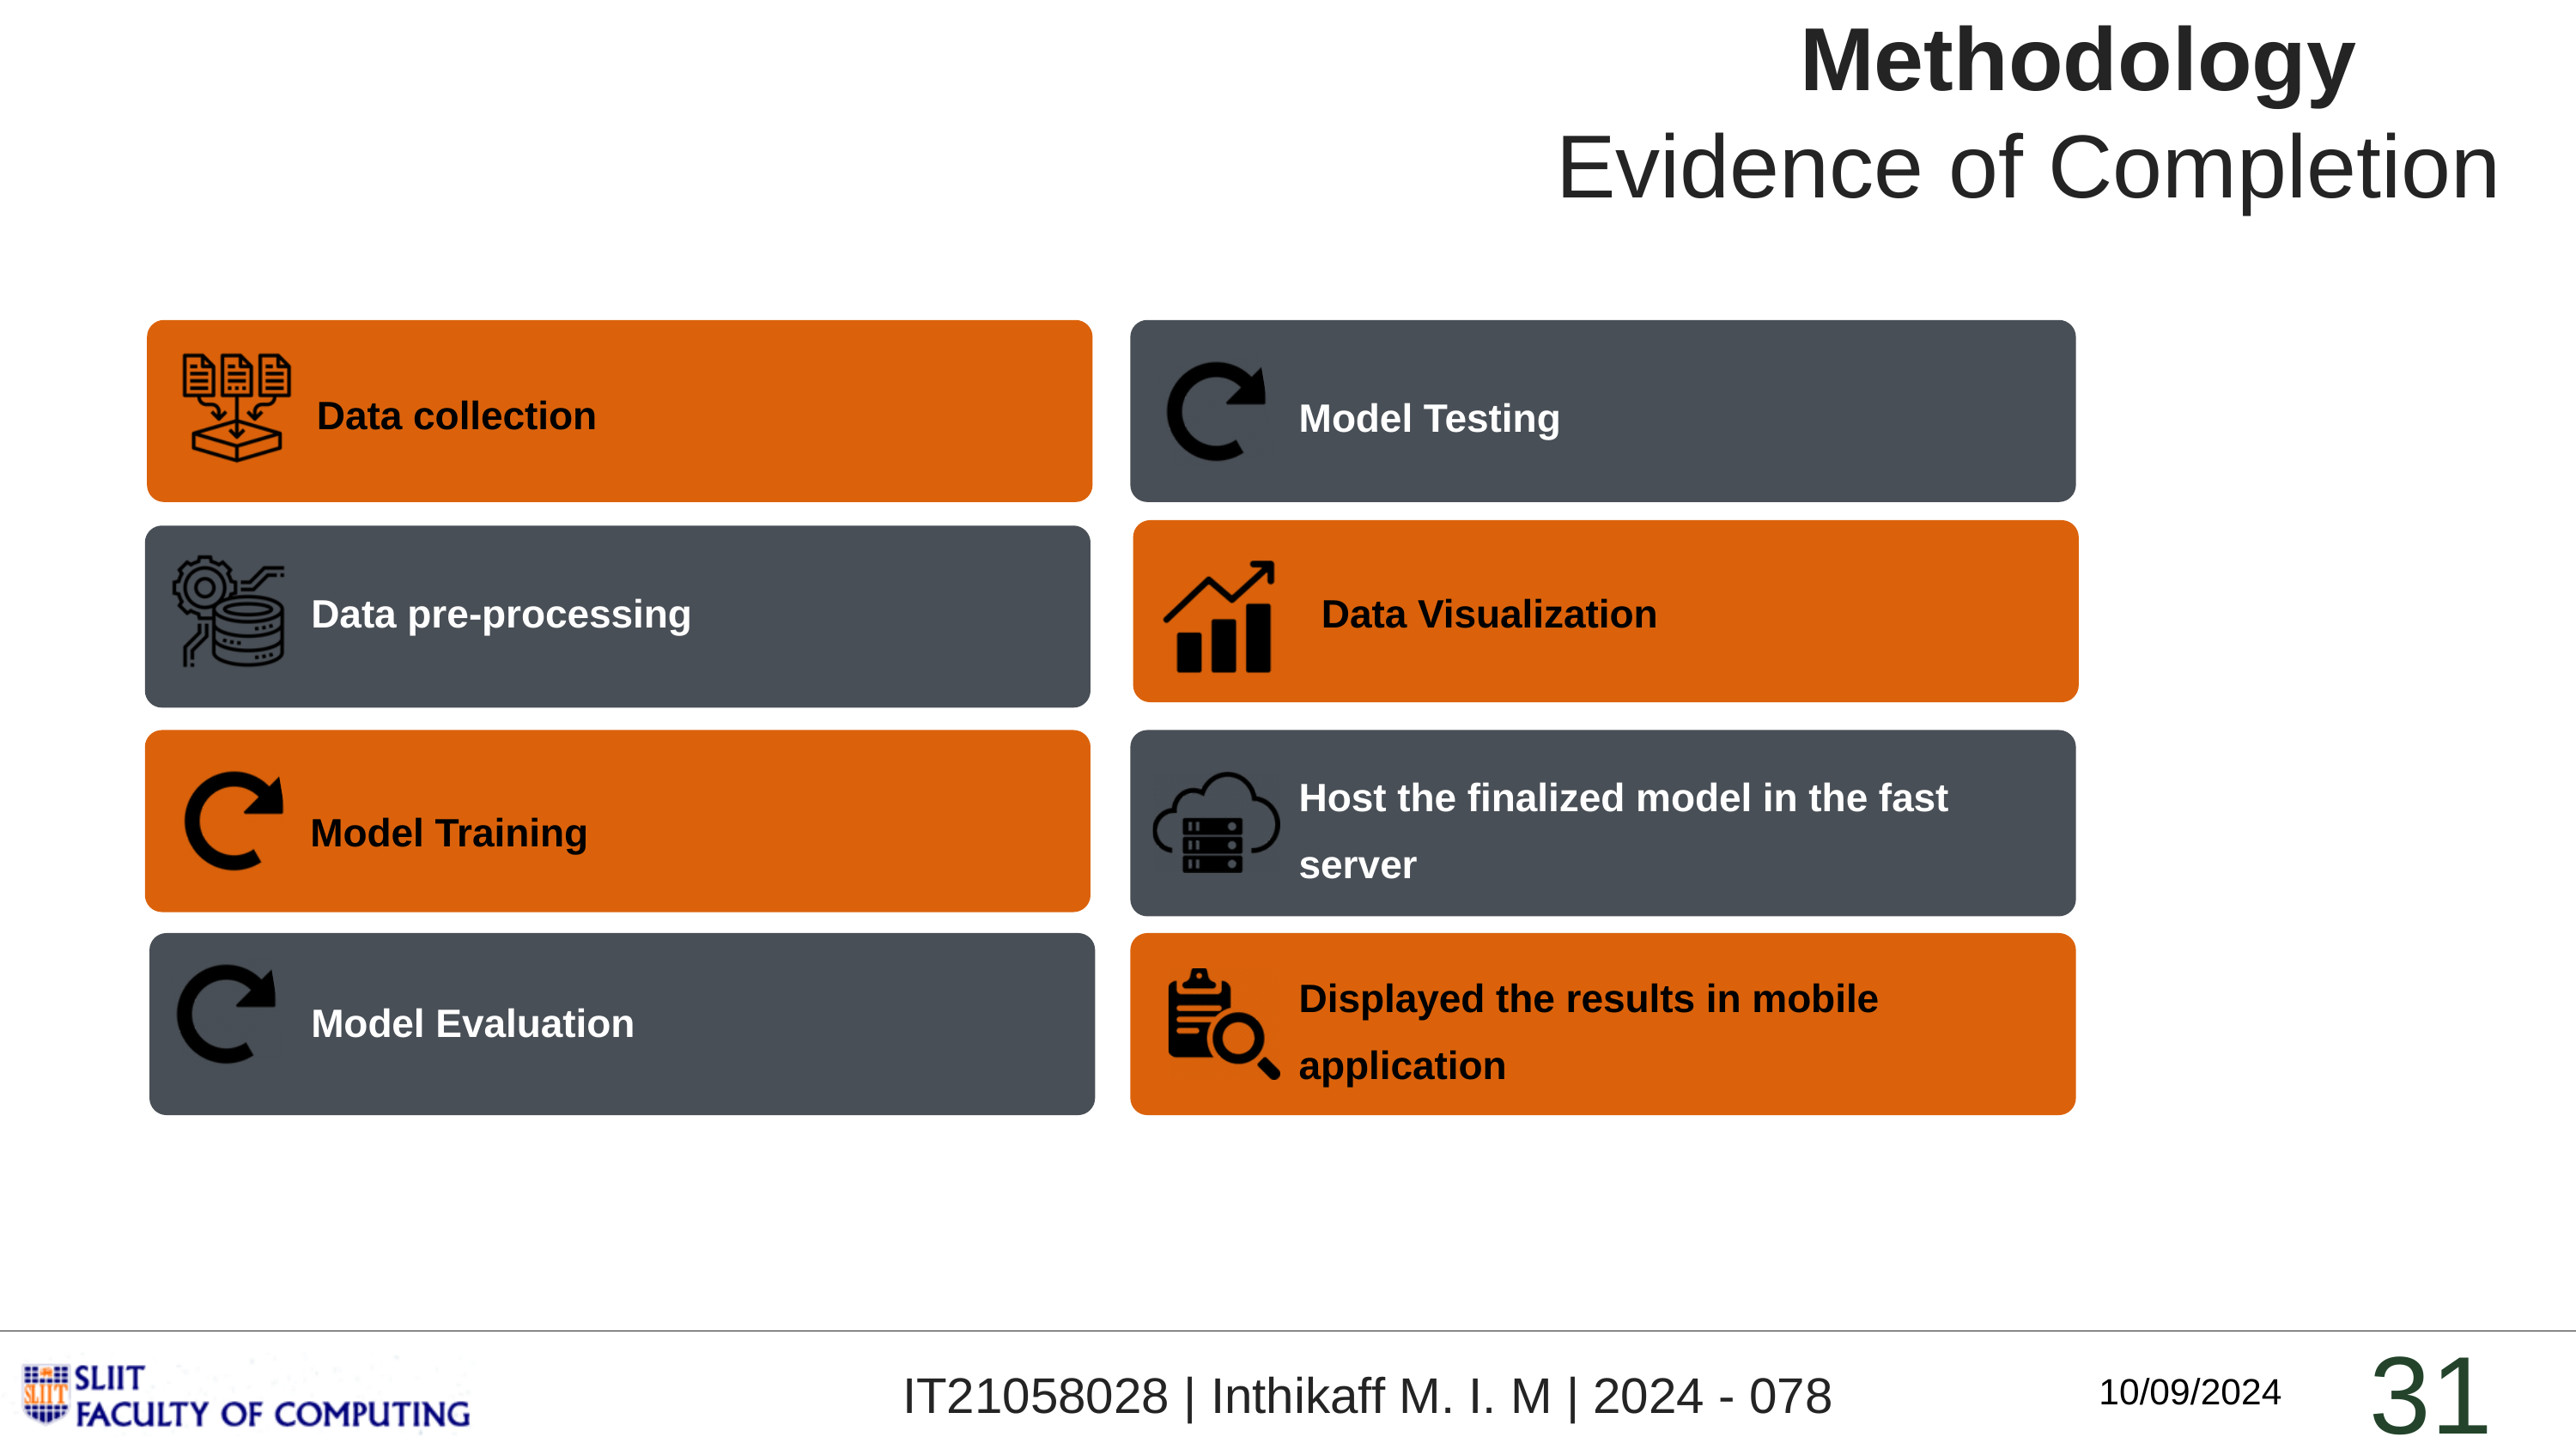

Methodology
Evidence of Completion

Data collection
Model Testing

Data pre-processing
Data Visualization

Host the finalized model in the fast server

Model Training

Displayed the results in mobile application

Model Evaluation
31

IT21058028 | Inthikaff M. I. M | 2024 - 078
10/09/2024